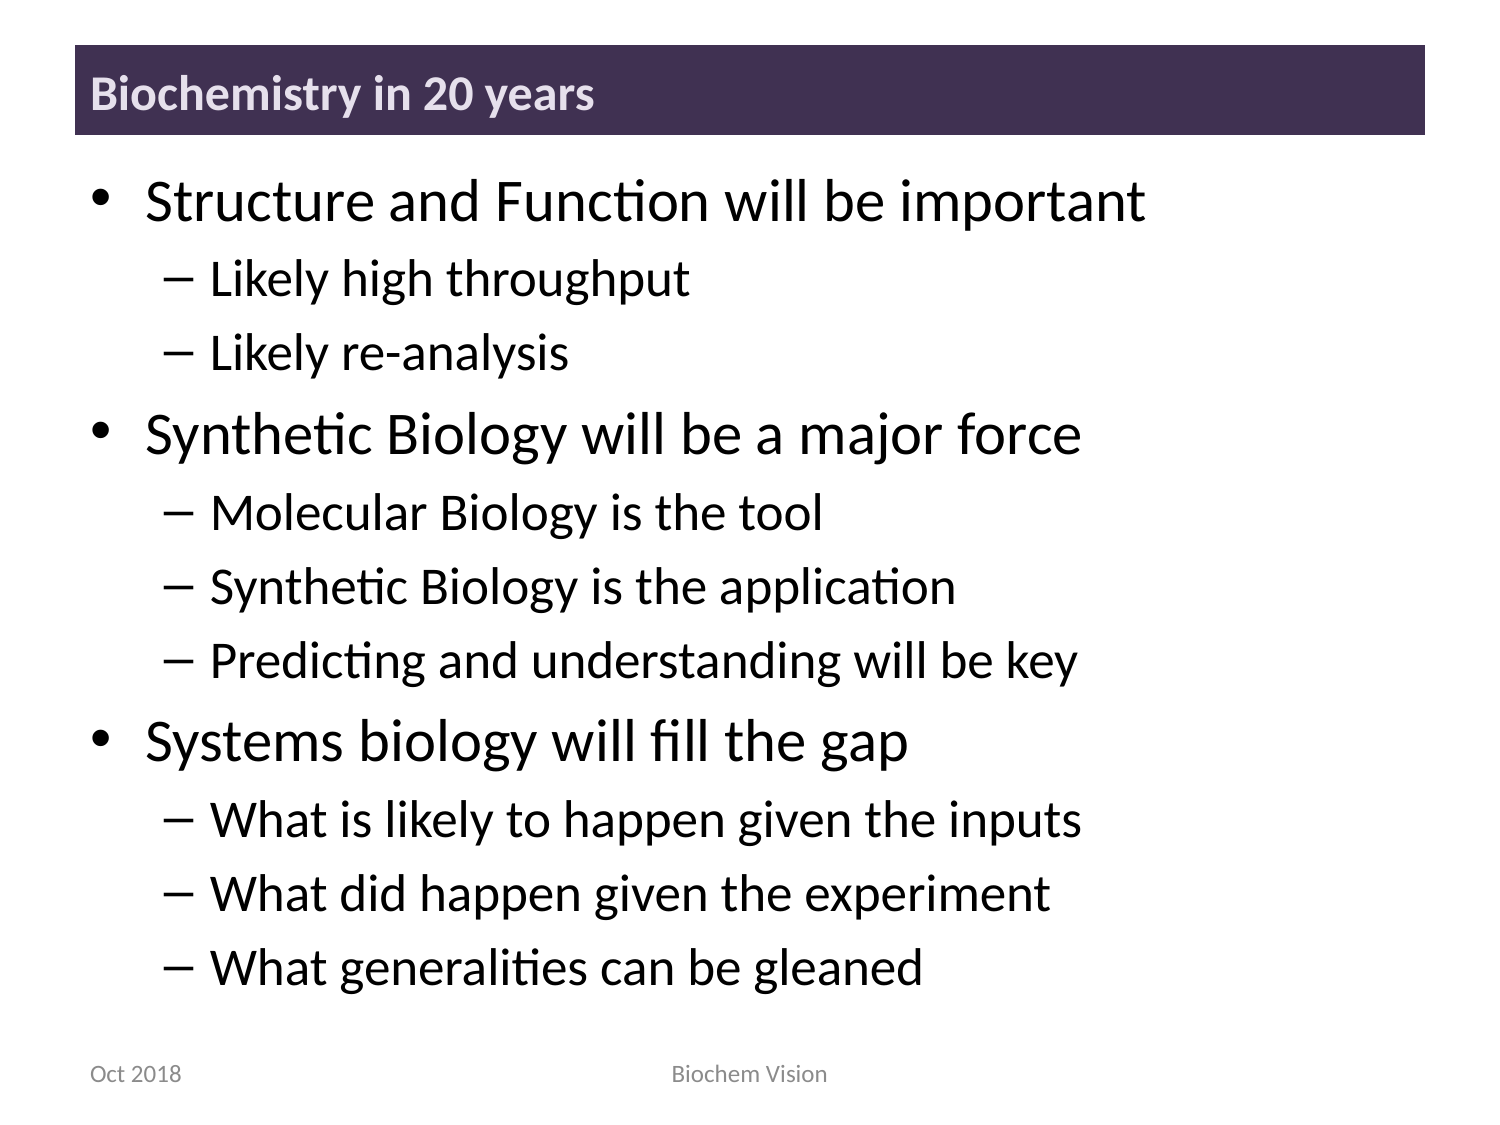

# Biochemistry in 20 years
Structure and Function will be important
Likely high throughput
Likely re-analysis
Synthetic Biology will be a major force
Molecular Biology is the tool
Synthetic Biology is the application
Predicting and understanding will be key
Systems biology will fill the gap
What is likely to happen given the inputs
What did happen given the experiment
What generalities can be gleaned

Oct 2018
Biochem Vision